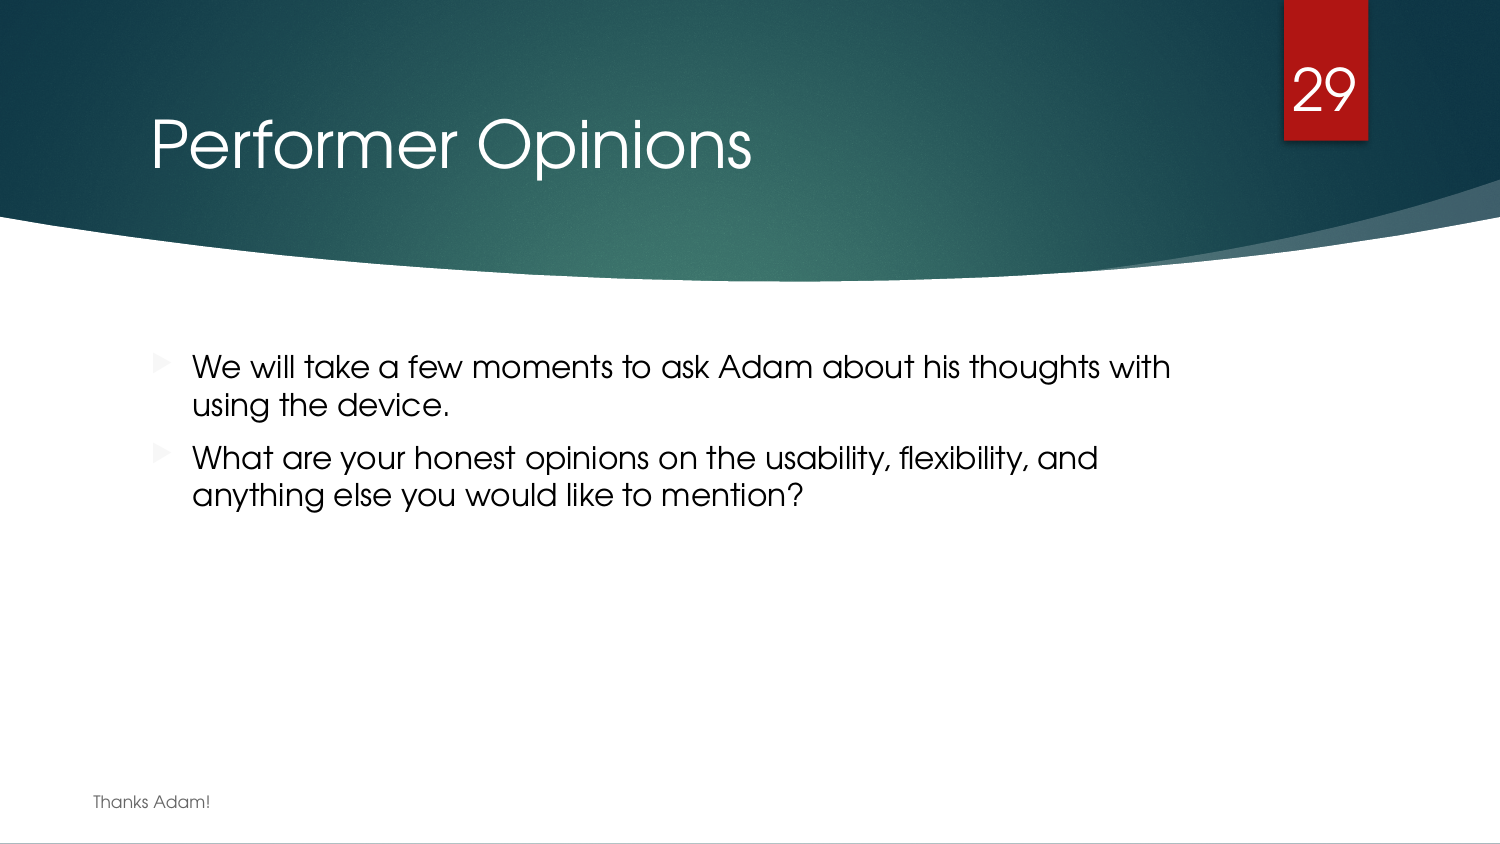

29
# Performer Opinions

We will take a few moments to ask Adam about his thoughts with using the device.
What are your honest opinions on the usability, flexibility, and anything else you would like to mention?
Thanks Adam!